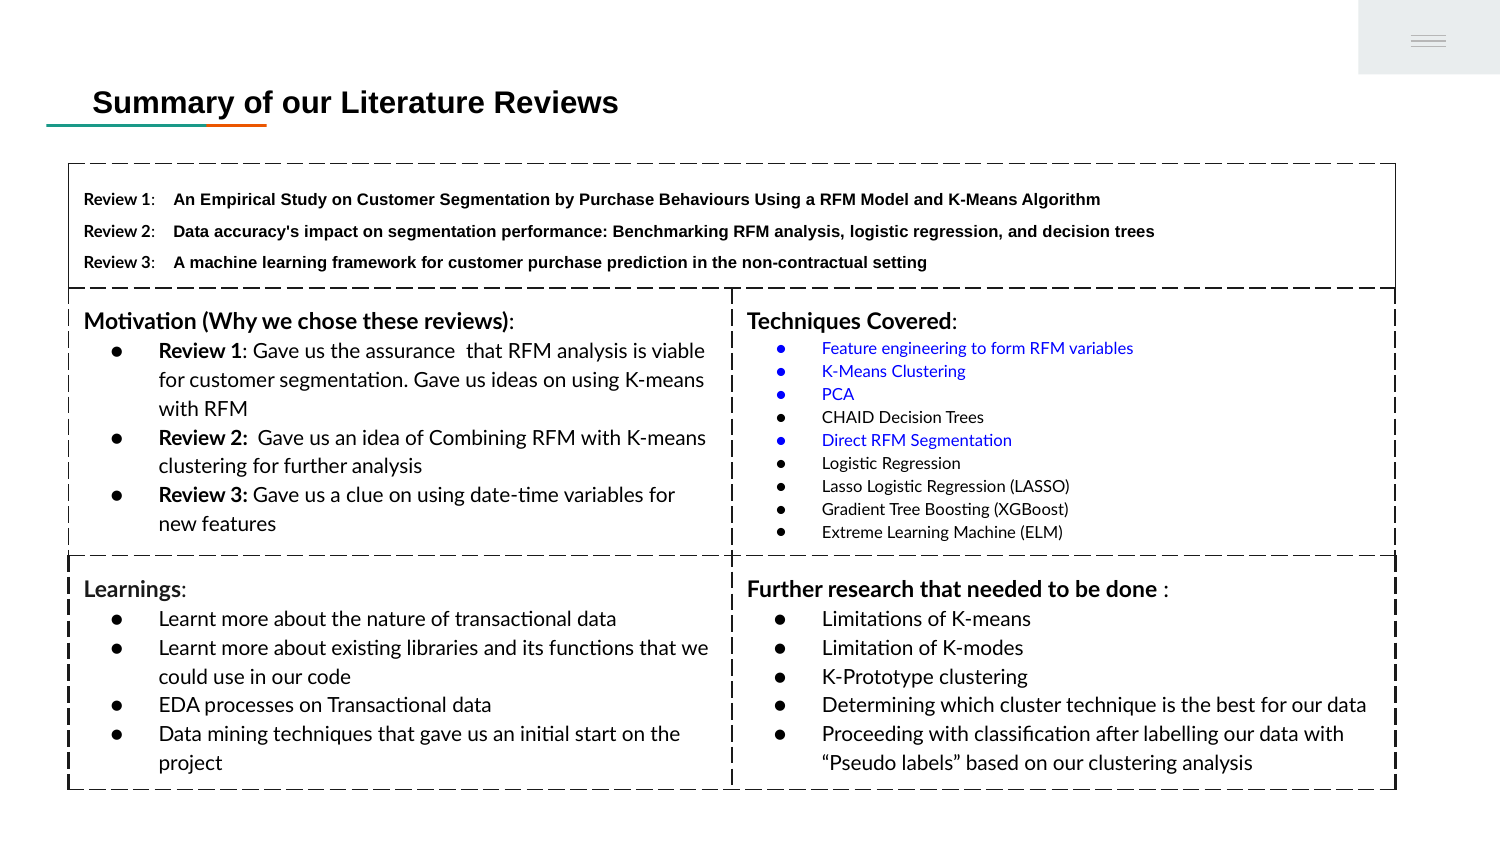

Summary of our Literature Reviews

| Review 1: An Empirical Study on Customer Segmentation by Purchase Behaviours Using a RFM Model and K-Means Algorithm Review 2: Data accuracy's impact on segmentation performance: Benchmarking RFM analysis, logistic regression, and decision trees Review 3: A machine learning framework for customer purchase prediction in the non-contractual setting |  |
| --- | --- |
| Motivation (Why we chose these reviews): Review 1: Gave us the assurance that RFM analysis is viable for customer segmentation. Gave us ideas on using K-means with RFM Review 2: Gave us an idea of Combining RFM with K-means clustering for further analysis Review 3: Gave us a clue on using date-time variables for new features | Techniques Covered: Feature engineering to form RFM variables K-Means Clustering PCA CHAID Decision Trees Direct RFM Segmentation Logistic Regression Lasso Logistic Regression (LASSO) Gradient Tree Boosting (XGBoost) Extreme Learning Machine (ELM) |
| Learnings: Learnt more about the nature of transactional data Learnt more about existing libraries and its functions that we could use in our code EDA processes on Transactional data Data mining techniques that gave us an initial start on the project | Further research that needed to be done : Limitations of K-means Limitation of K-modes K-Prototype clustering Determining which cluster technique is the best for our data Proceeding with classification after labelling our data with “Pseudo labels” based on our clustering analysis |